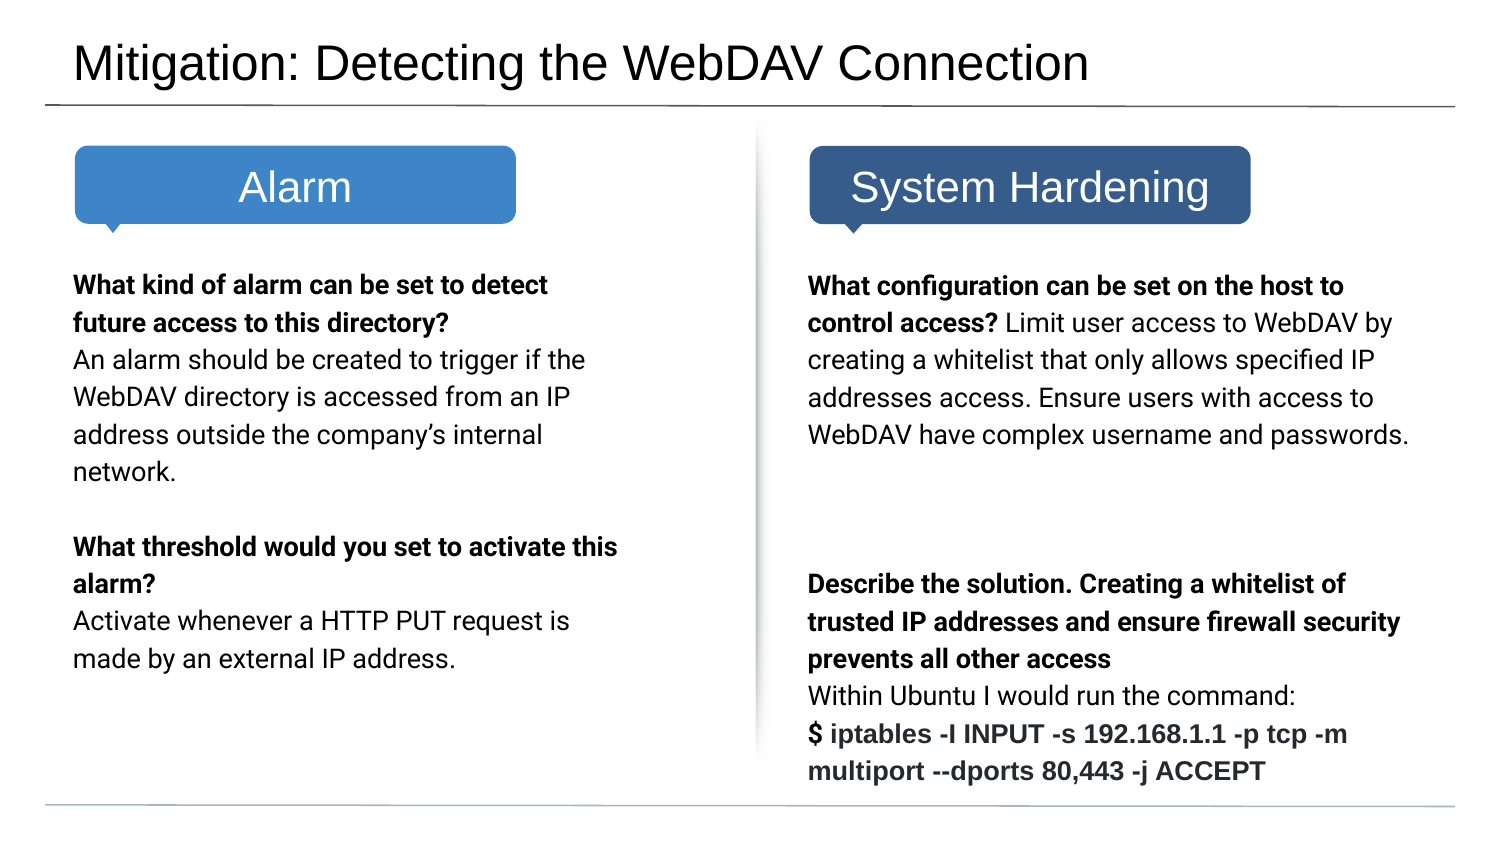

# Mitigation: Detecting the WebDAV Connection
What kind of alarm can be set to detect future access to this directory?
An alarm should be created to trigger if the WebDAV directory is accessed from an IP address outside the company’s internal network.

What threshold would you set to activate this alarm?
Activate whenever a HTTP PUT request is made by an external IP address.
What configuration can be set on the host to control access? Limit user access to WebDAV by creating a whitelist that only allows specified IP addresses access. Ensure users with access to WebDAV have complex username and passwords.

Describe the solution. Creating a whitelist of trusted IP addresses and ensure firewall security prevents all other access
Within Ubuntu I would run the command:                $ iptables -I INPUT -s 192.168.1.1 -p tcp -m multiport --dports 80,443 -j ACCEPT